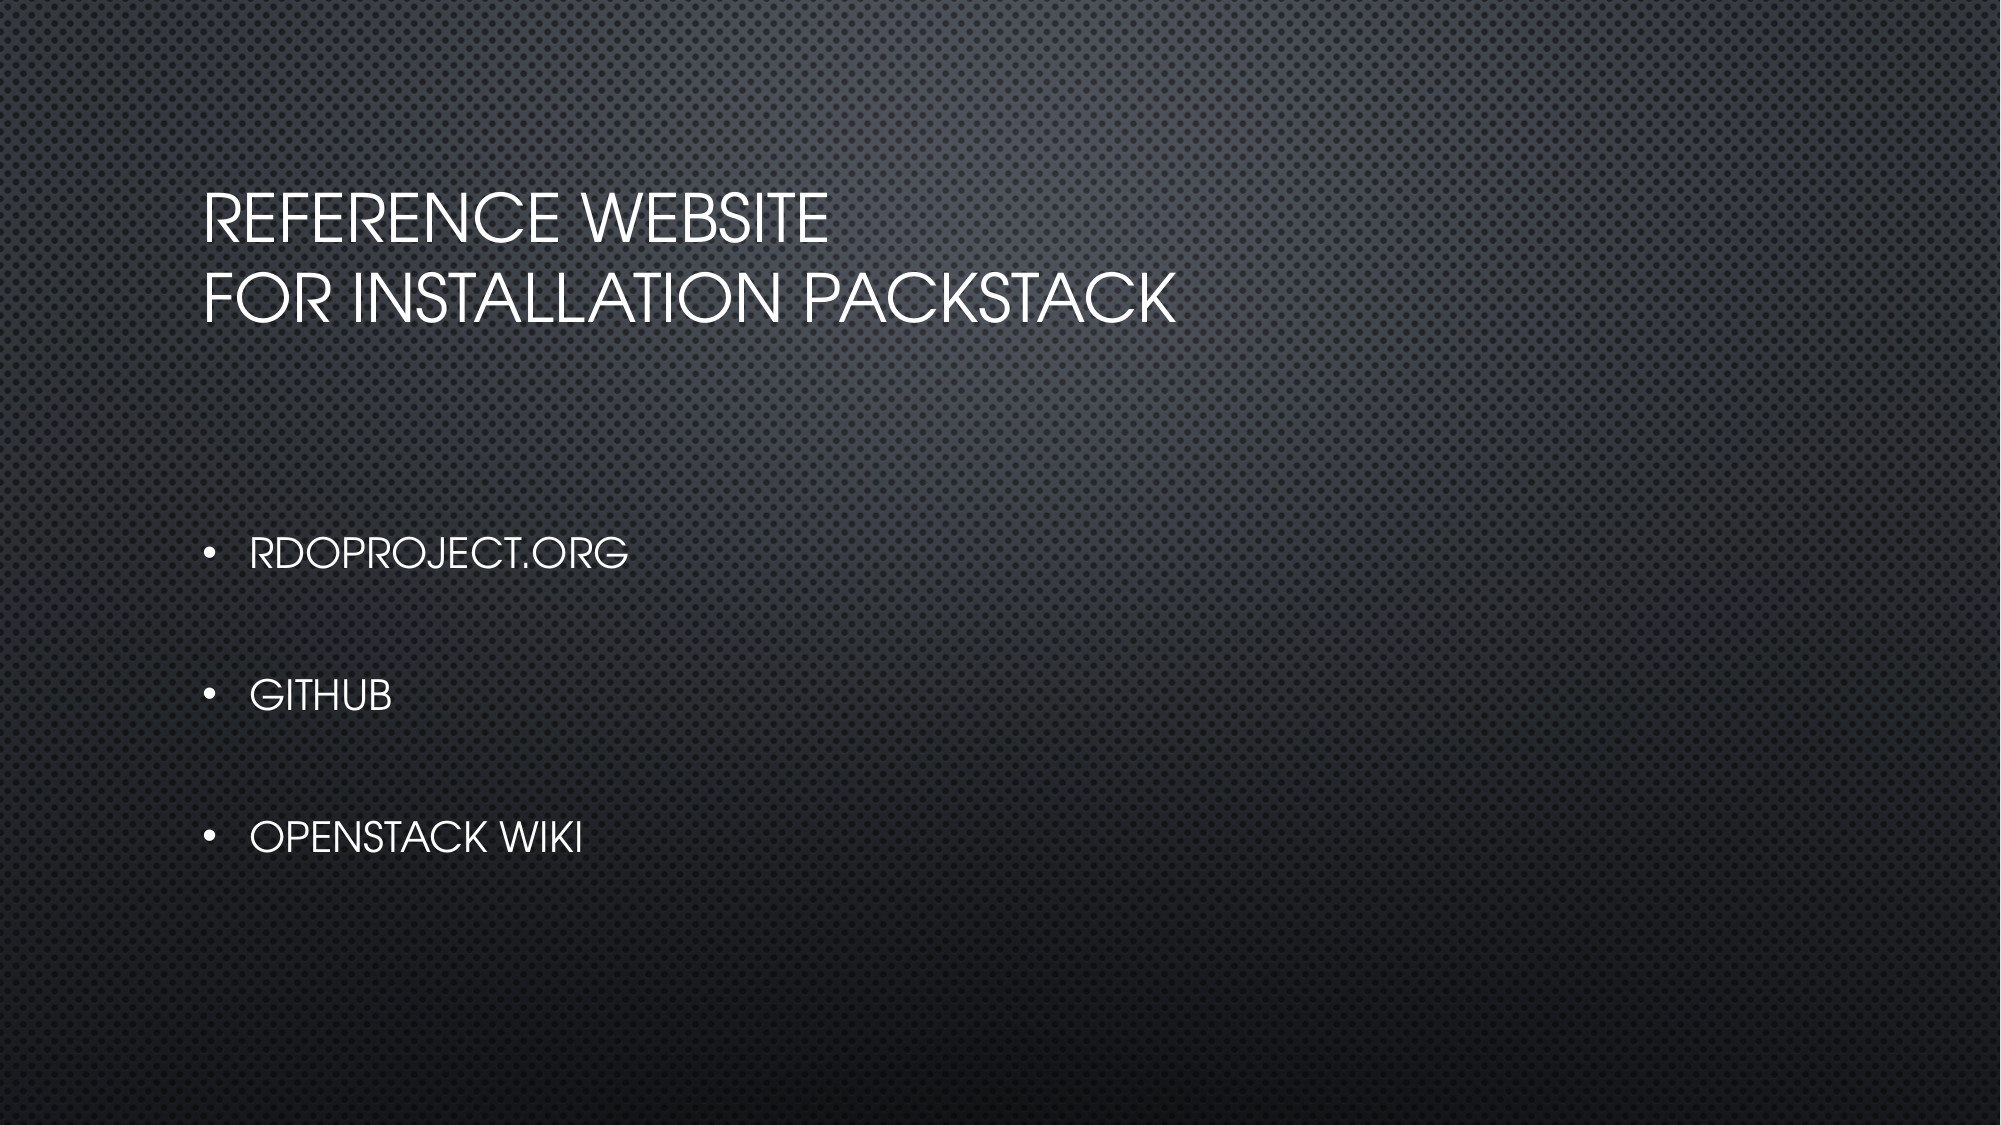

# Reference website for installation packstack
Rdoproject.org

Github

Openstack wiki